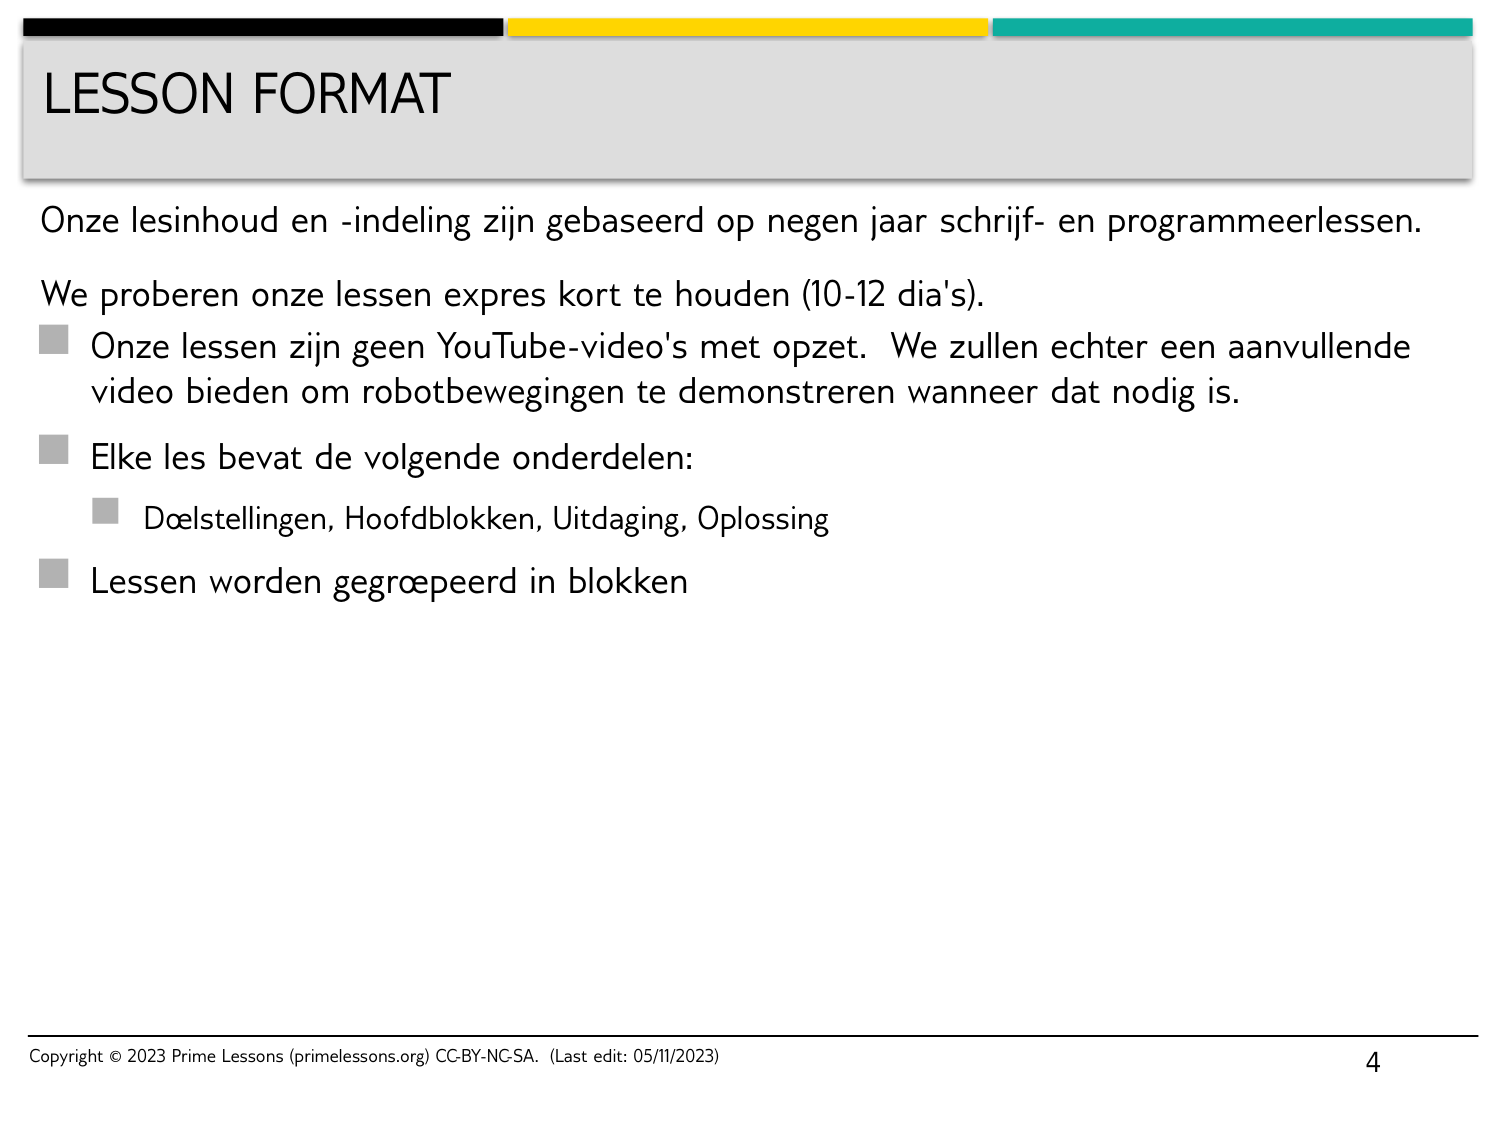

# Lesson format
Onze lesinhoud en -indeling zijn gebaseerd op negen jaar schrijf- en programmeerlessen.
We proberen onze lessen expres kort te houden (10-12 dia's).
Onze lessen zijn geen YouTube-video's met opzet.  We zullen echter een aanvullende video bieden om robotbewegingen te demonstreren wanneer dat nodig is.
Elke les bevat de volgende onderdelen:
Doelstellingen, Hoofdblokken, Uitdaging, Oplossing
Lessen worden gegroepeerd in blokken
4
Copyright © 2023 Prime Lessons (primelessons.org) CC-BY-NC-SA.  (Last edit: 05/11/2023)